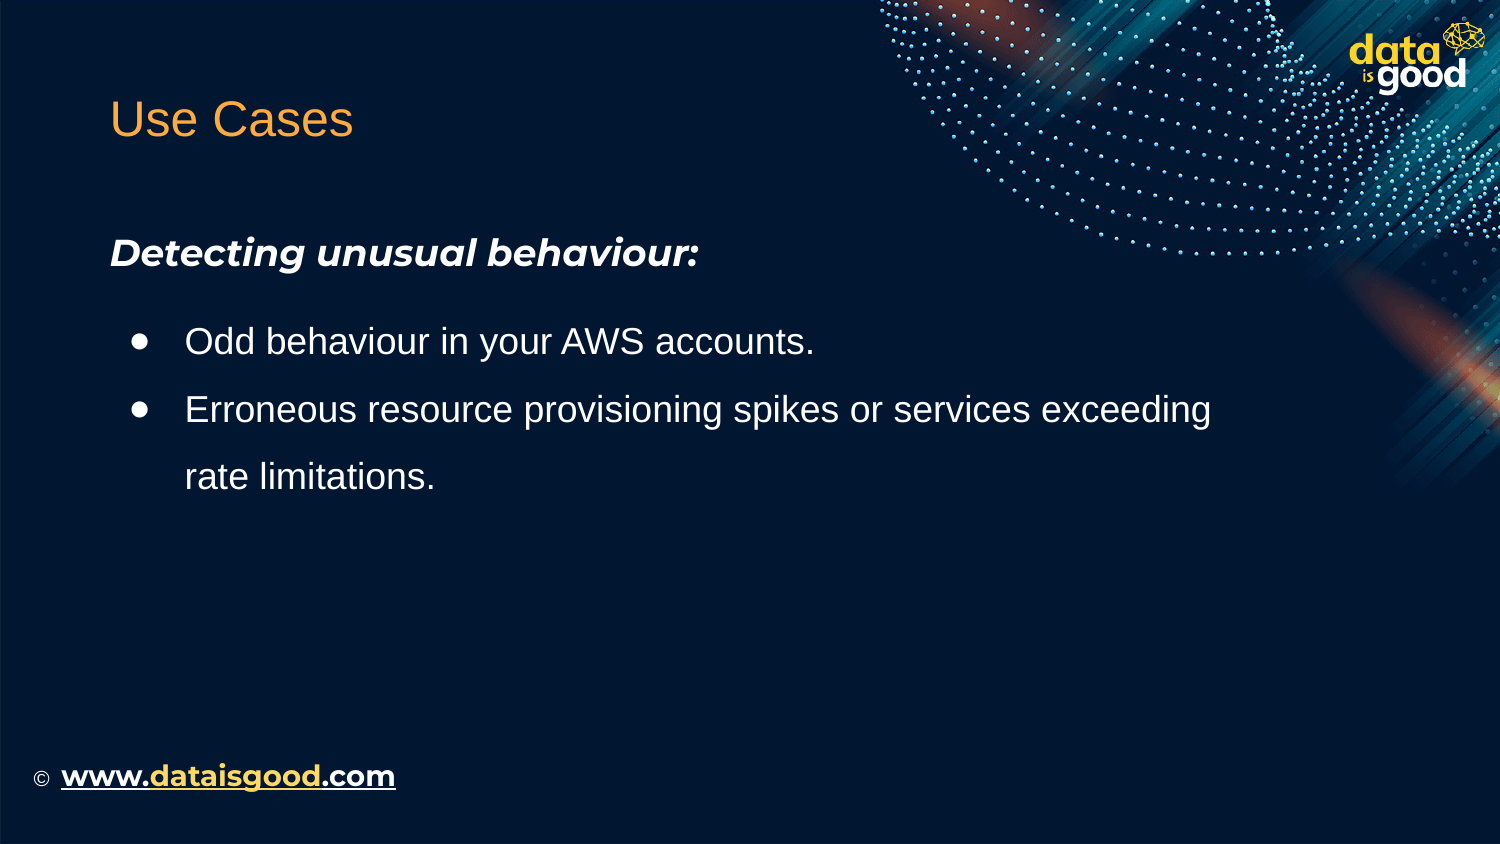

# Use Cases
Detecting unusual behaviour:
Odd behaviour in your AWS accounts.
Erroneous resource provisioning spikes or services exceeding rate limitations.